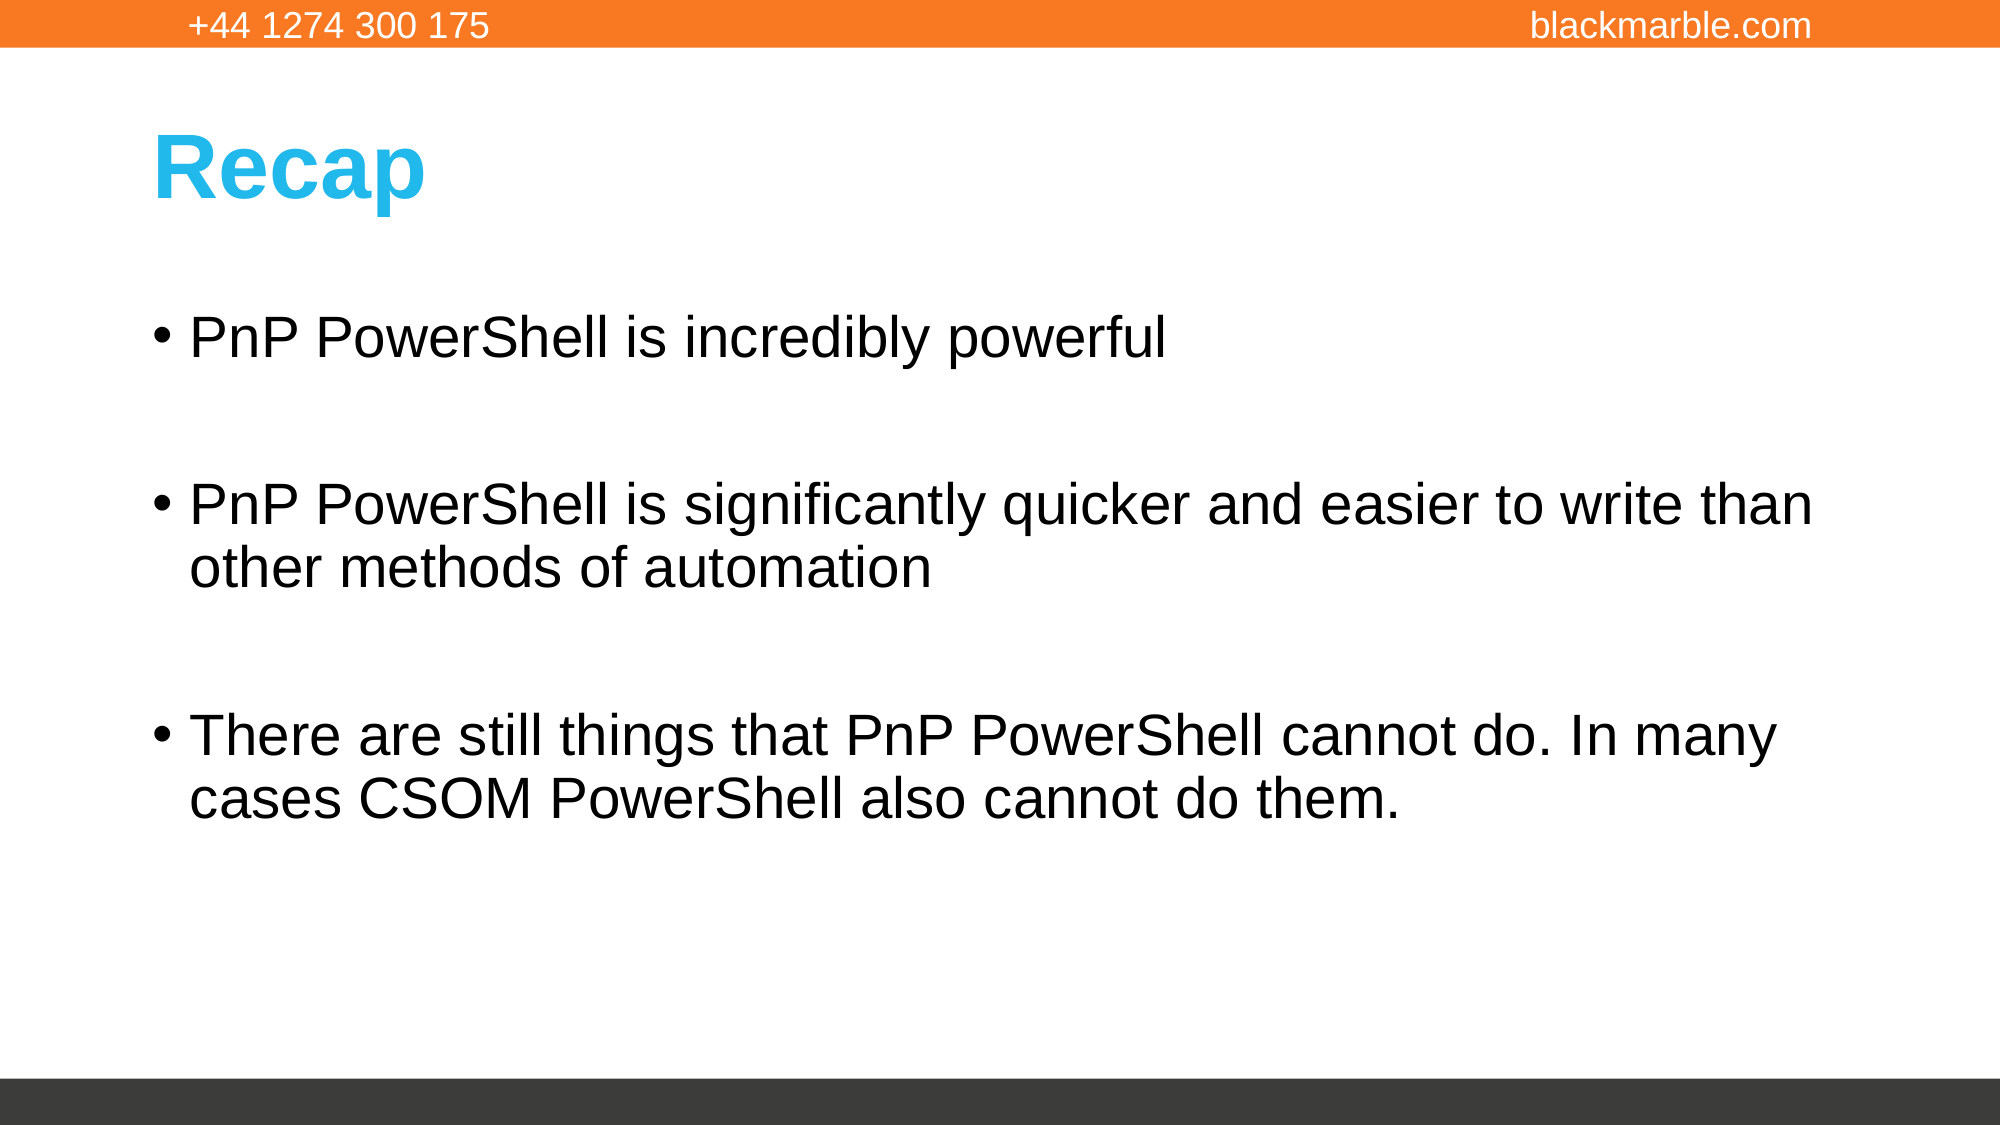

# Recap
PnP PowerShell is incredibly powerful

PnP PowerShell is significantly quicker and easier to write than other methods of automation

There are still things that PnP PowerShell cannot do. In many cases CSOM PowerShell also cannot do them.